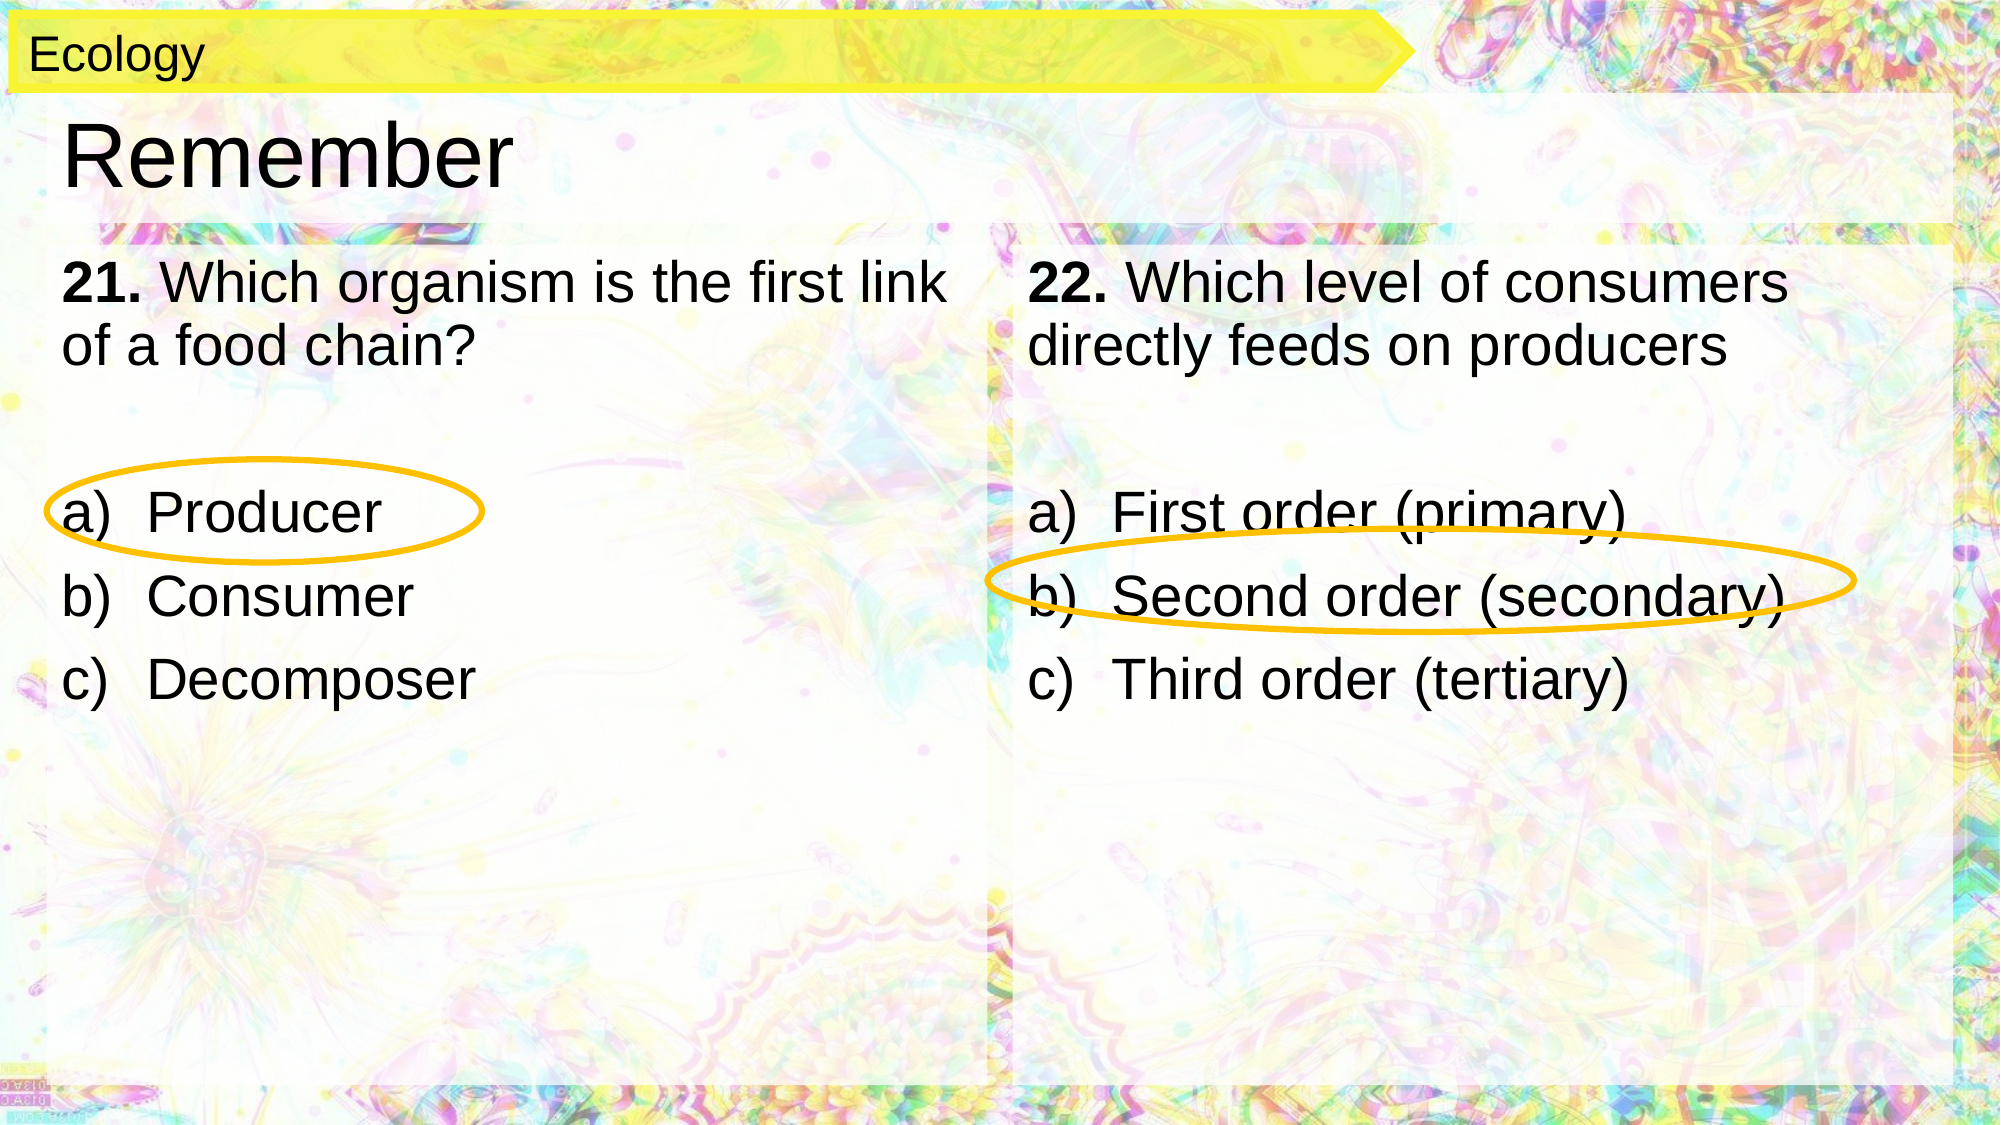

Ecology

# Remember
22. Which level of consumers directly feeds on producers

First order (primary)
Second order (secondary)
Third order (tertiary)
21. Which organism is the first link of a food chain?

Producer
Consumer
Decomposer